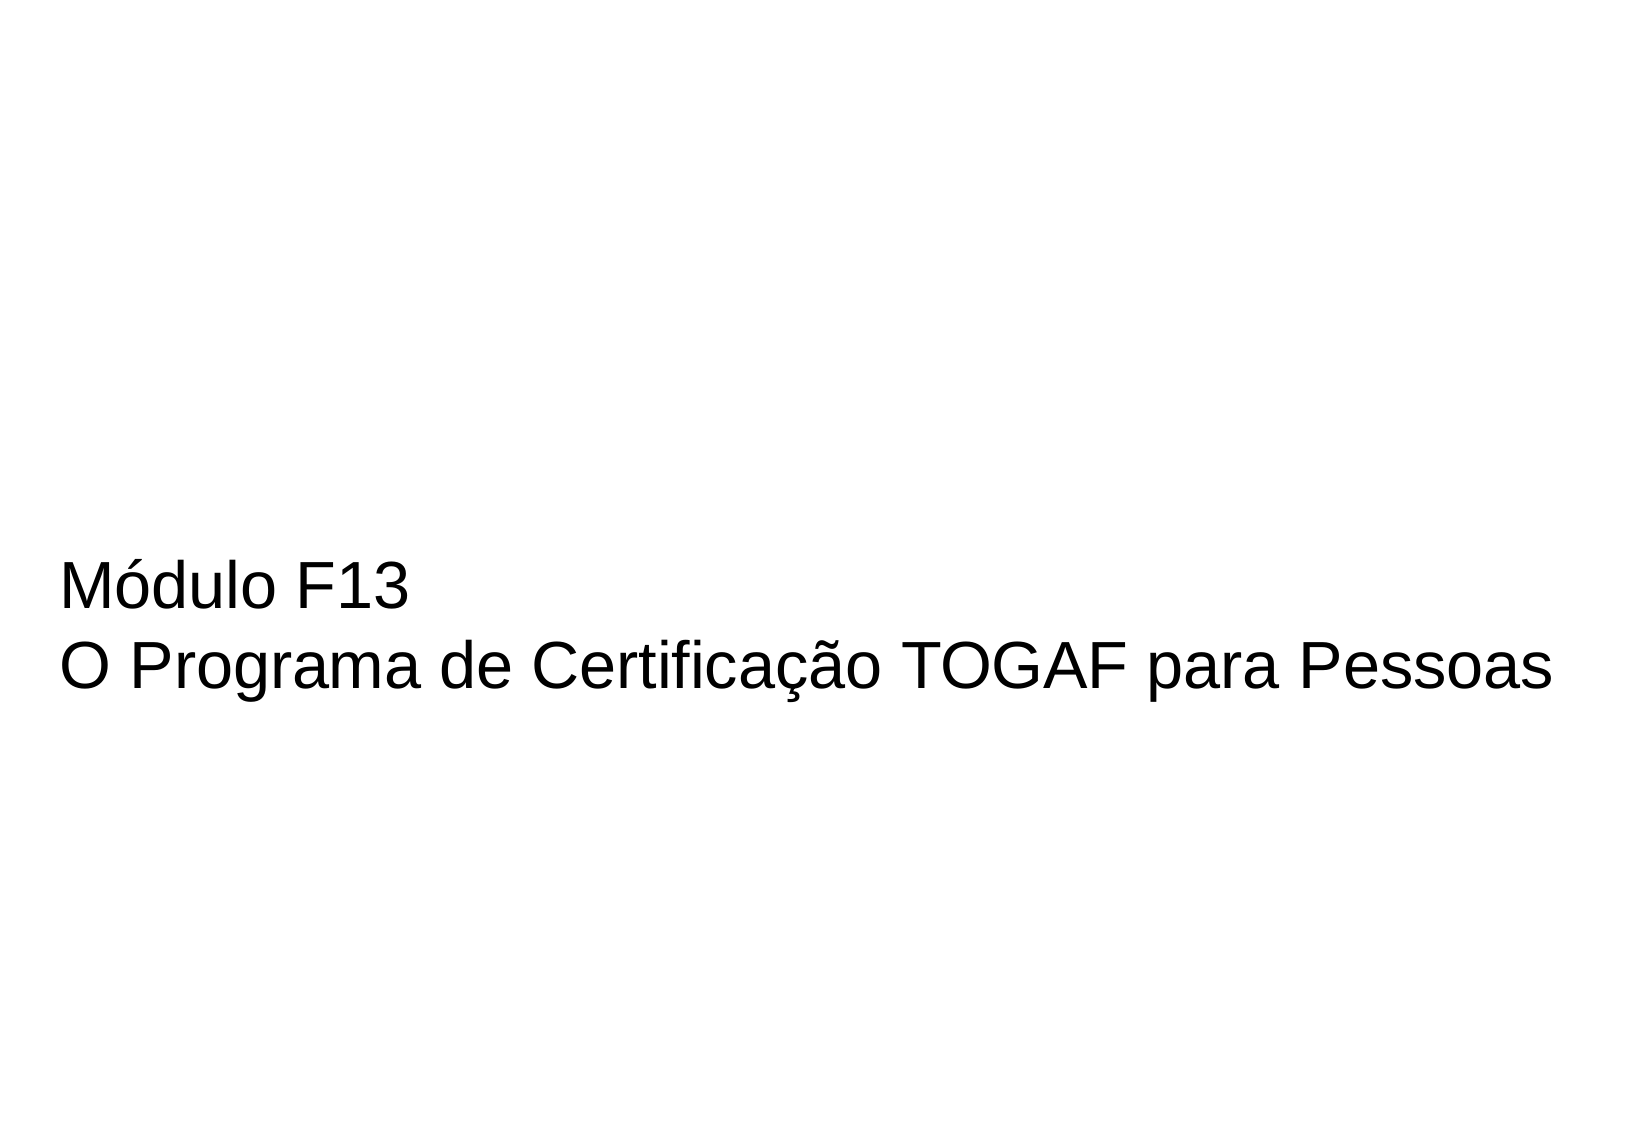

Módulo F13
O Programa de Certificação TOGAF para Pessoas